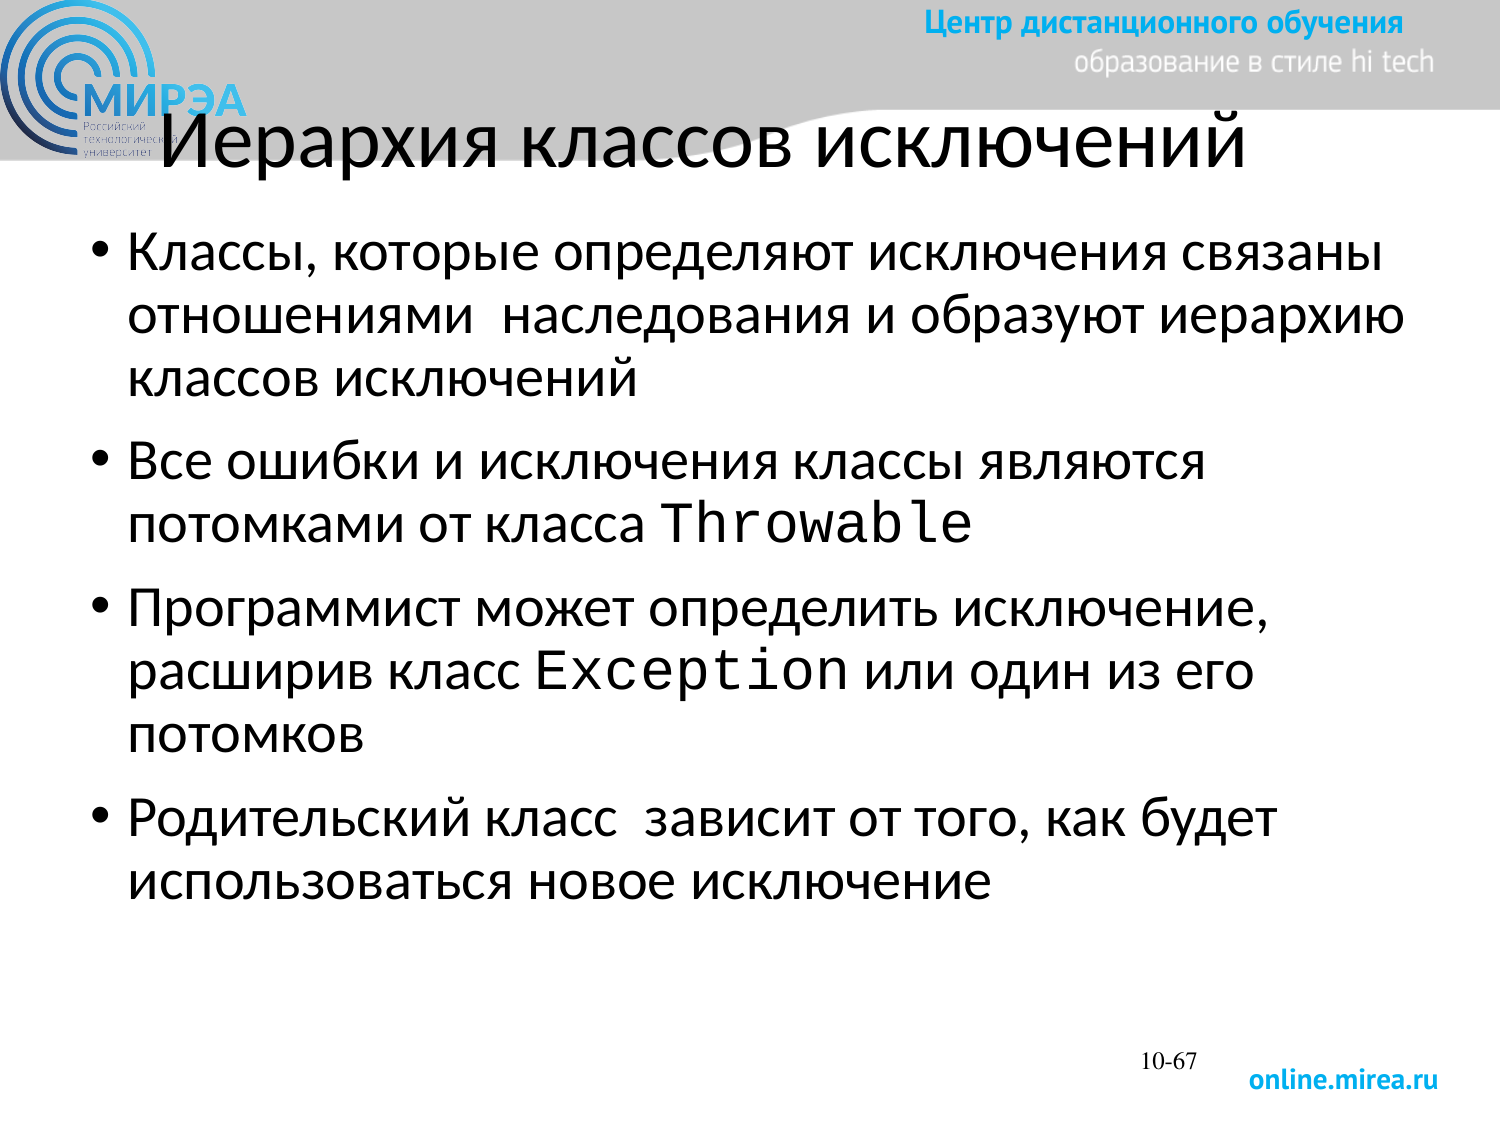

# Иерархия классов исключений
Классы, которые определяют исключения связаны отношениями  наследования и образуют иерархию классов исключений
Все ошибки и исключения классы являются потомками от класса Throwable
Программист может определить исключение, расширив класс Exception или один из его потомков
Родительский класс  зависит от того, как будет использоваться новое исключение

10-67